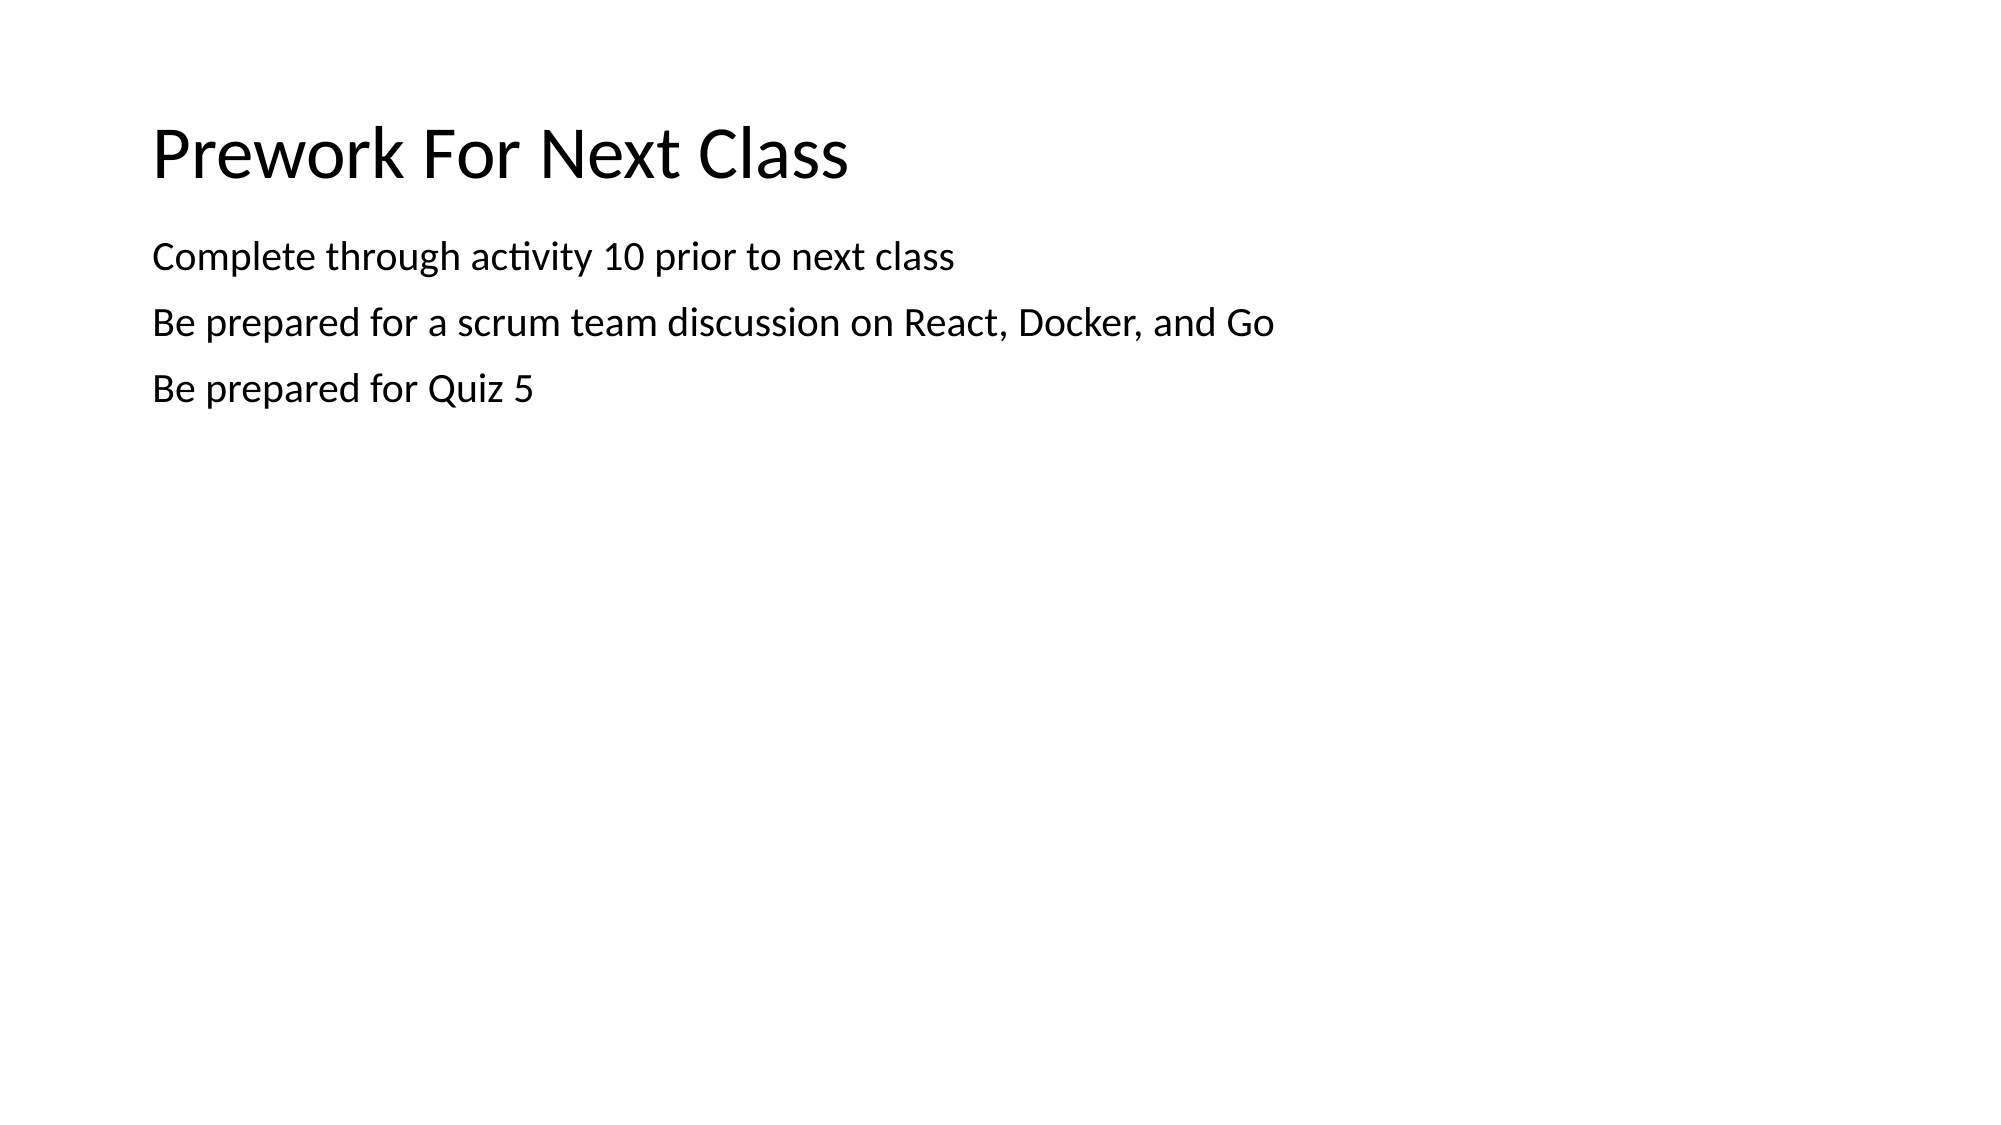

# Prework For Next Class
Complete through activity 10 prior to next class
Be prepared for a scrum team discussion on React, Docker, and Go
Be prepared for Quiz 5